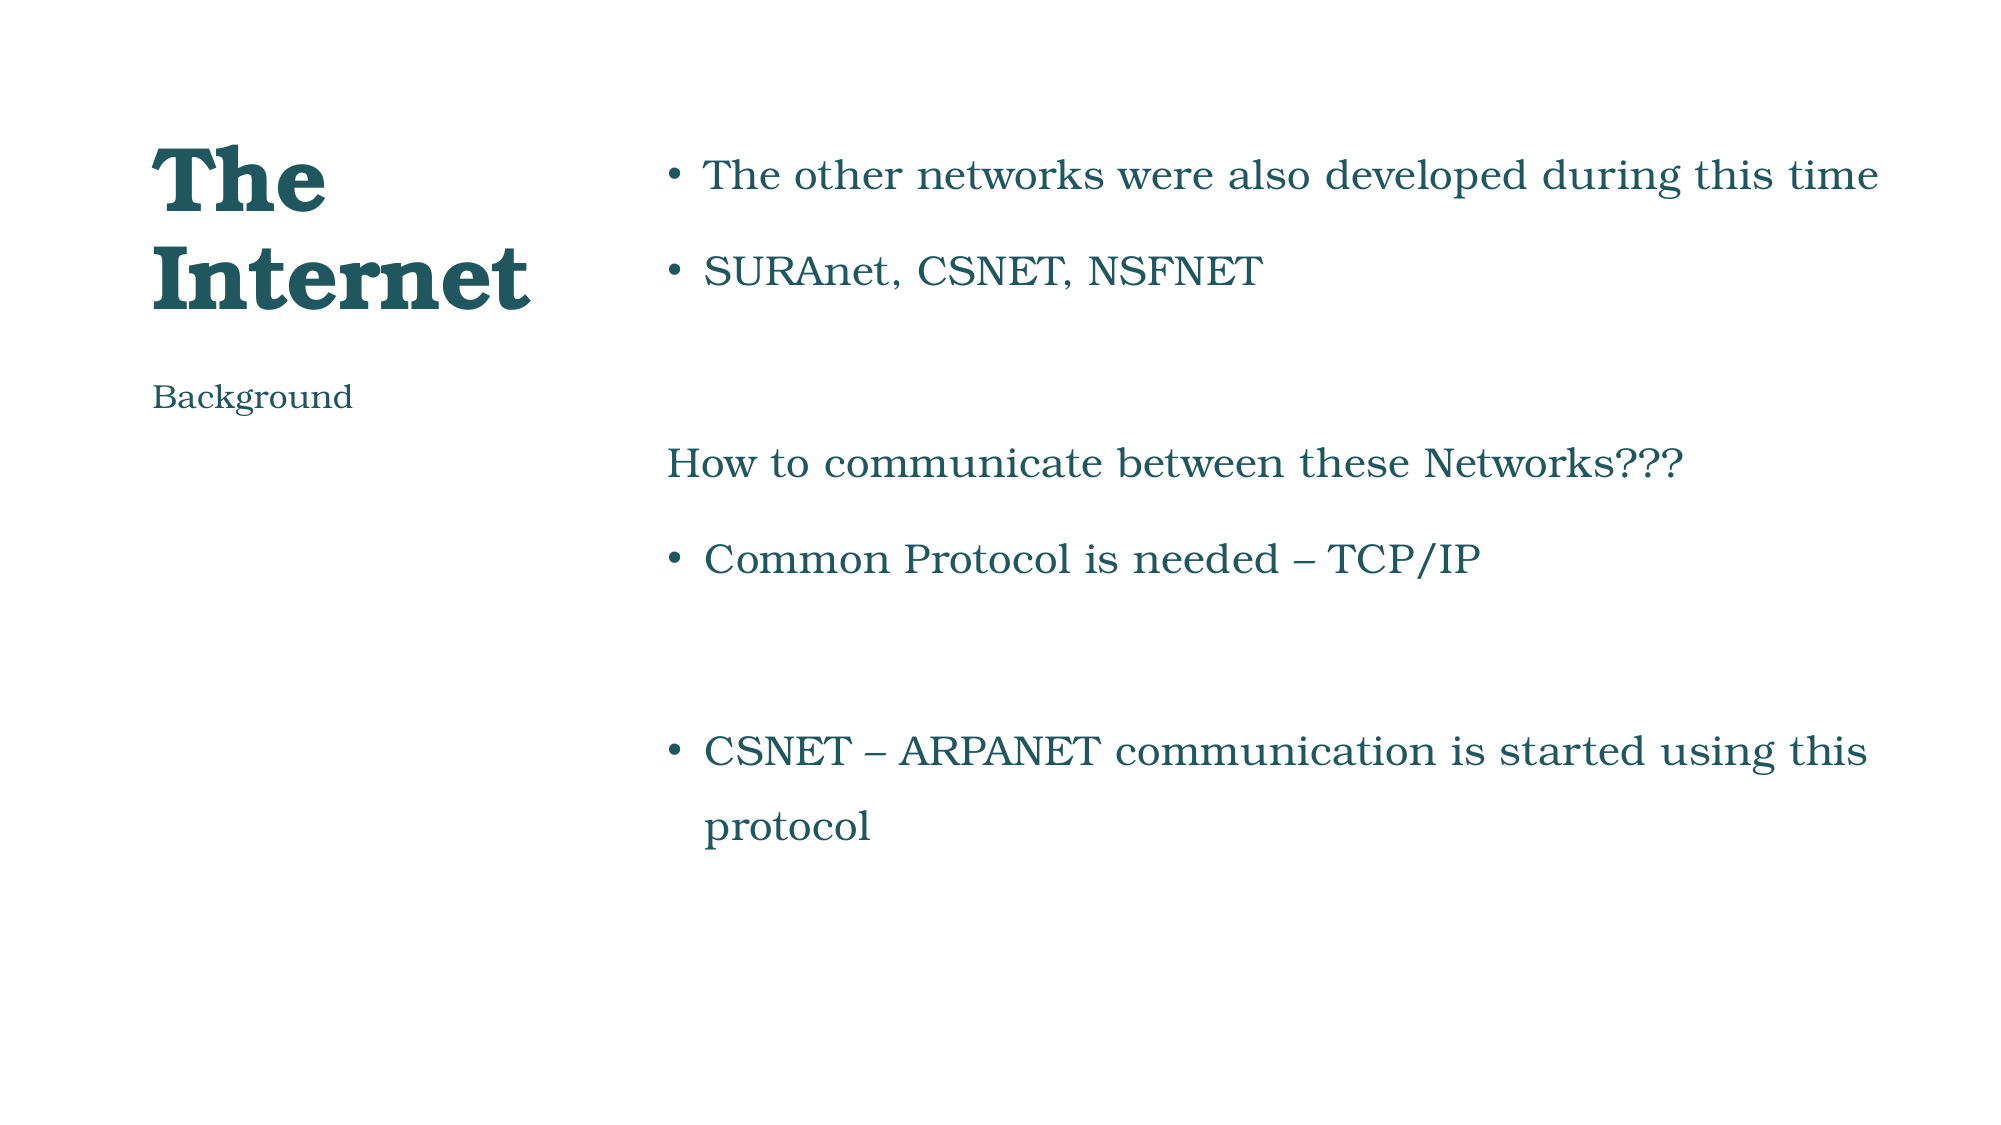

# The Internet
The other networks were also developed during this time
SURAnet, CSNET, NSFNET

How to communicate between these Networks???
Common Protocol is needed – TCP/IP

CSNET – ARPANET communication is started using this protocol
Background